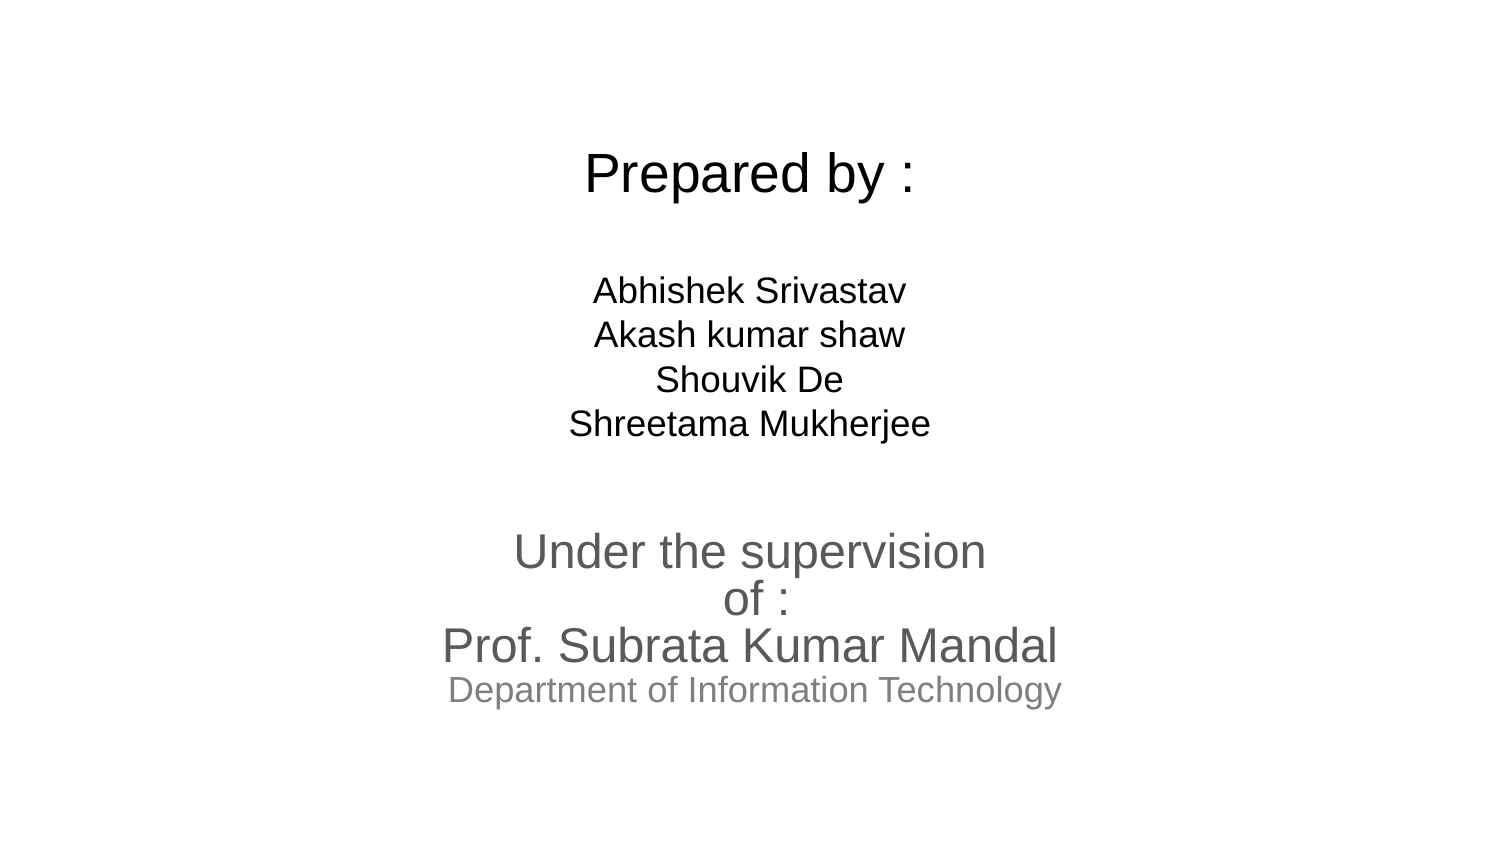

# Prepared by :

Abhishek Srivastav
Akash kumar shaw
Shouvik De
Shreetama Mukherjee
Under the supervision
 of :
Prof. Subrata Kumar Mandal
 Department of Information Technology